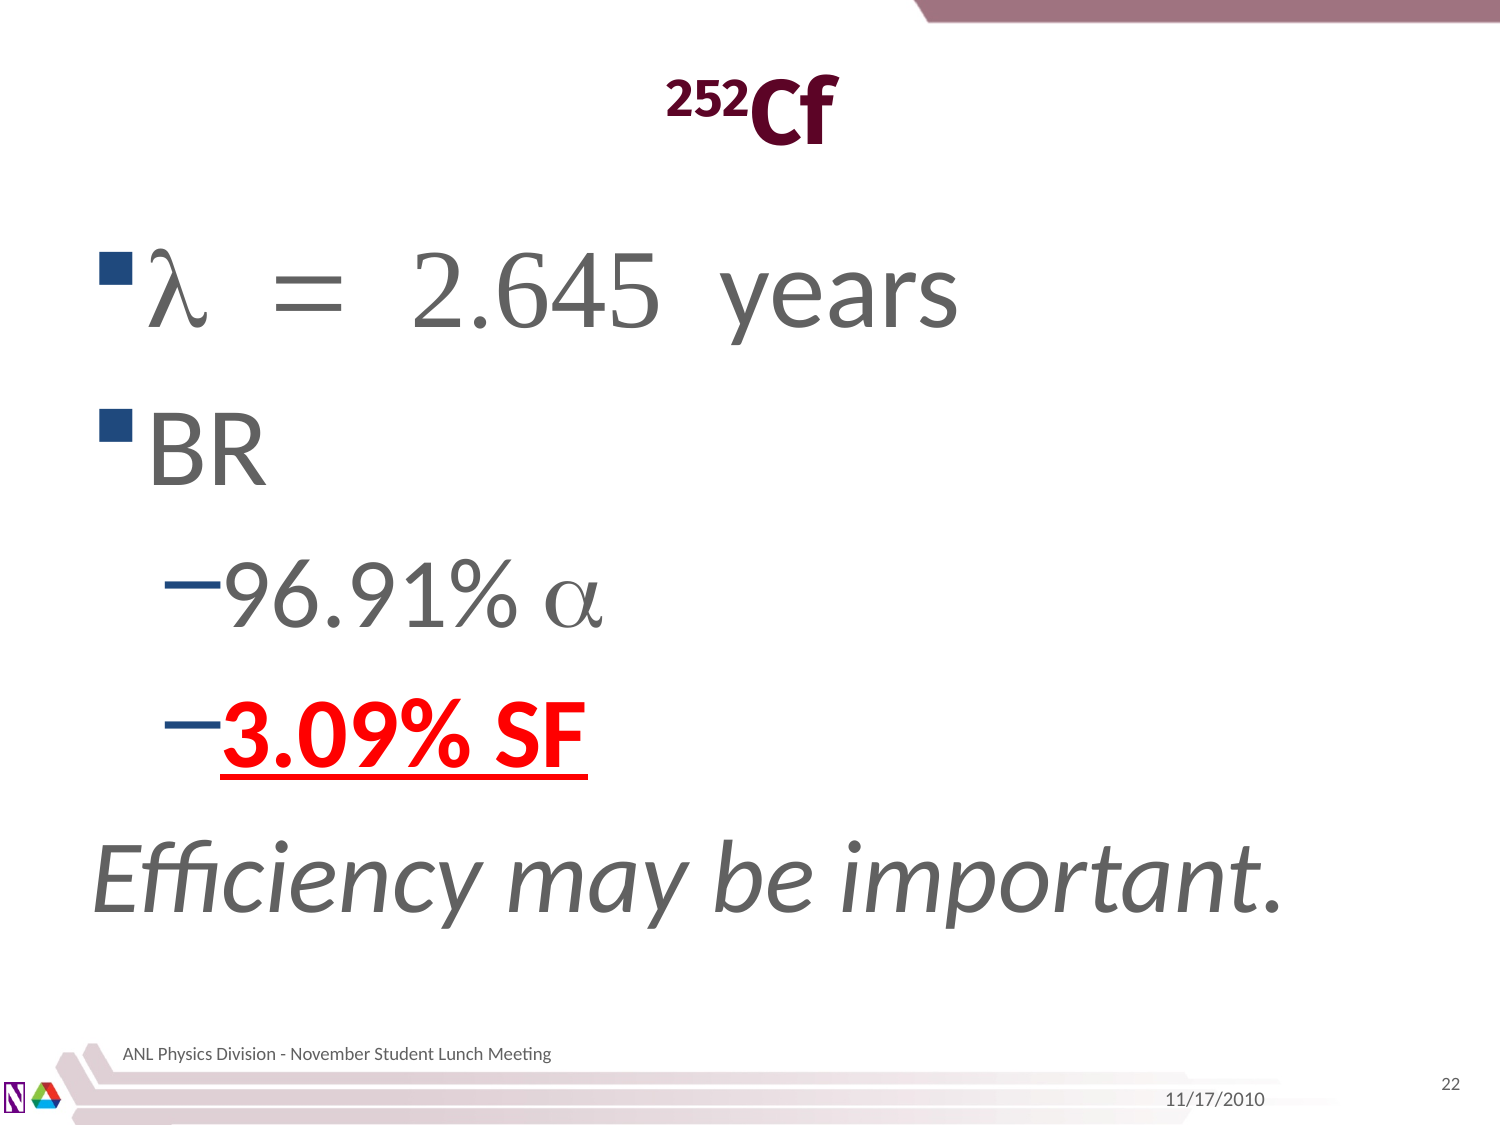

# 252Cf
λ = 2.645 years
BR
96.91% α
3.09% SF
Efficiency may be important.
ANL Physics Division - November Student Lunch Meeting
22
11/17/2010